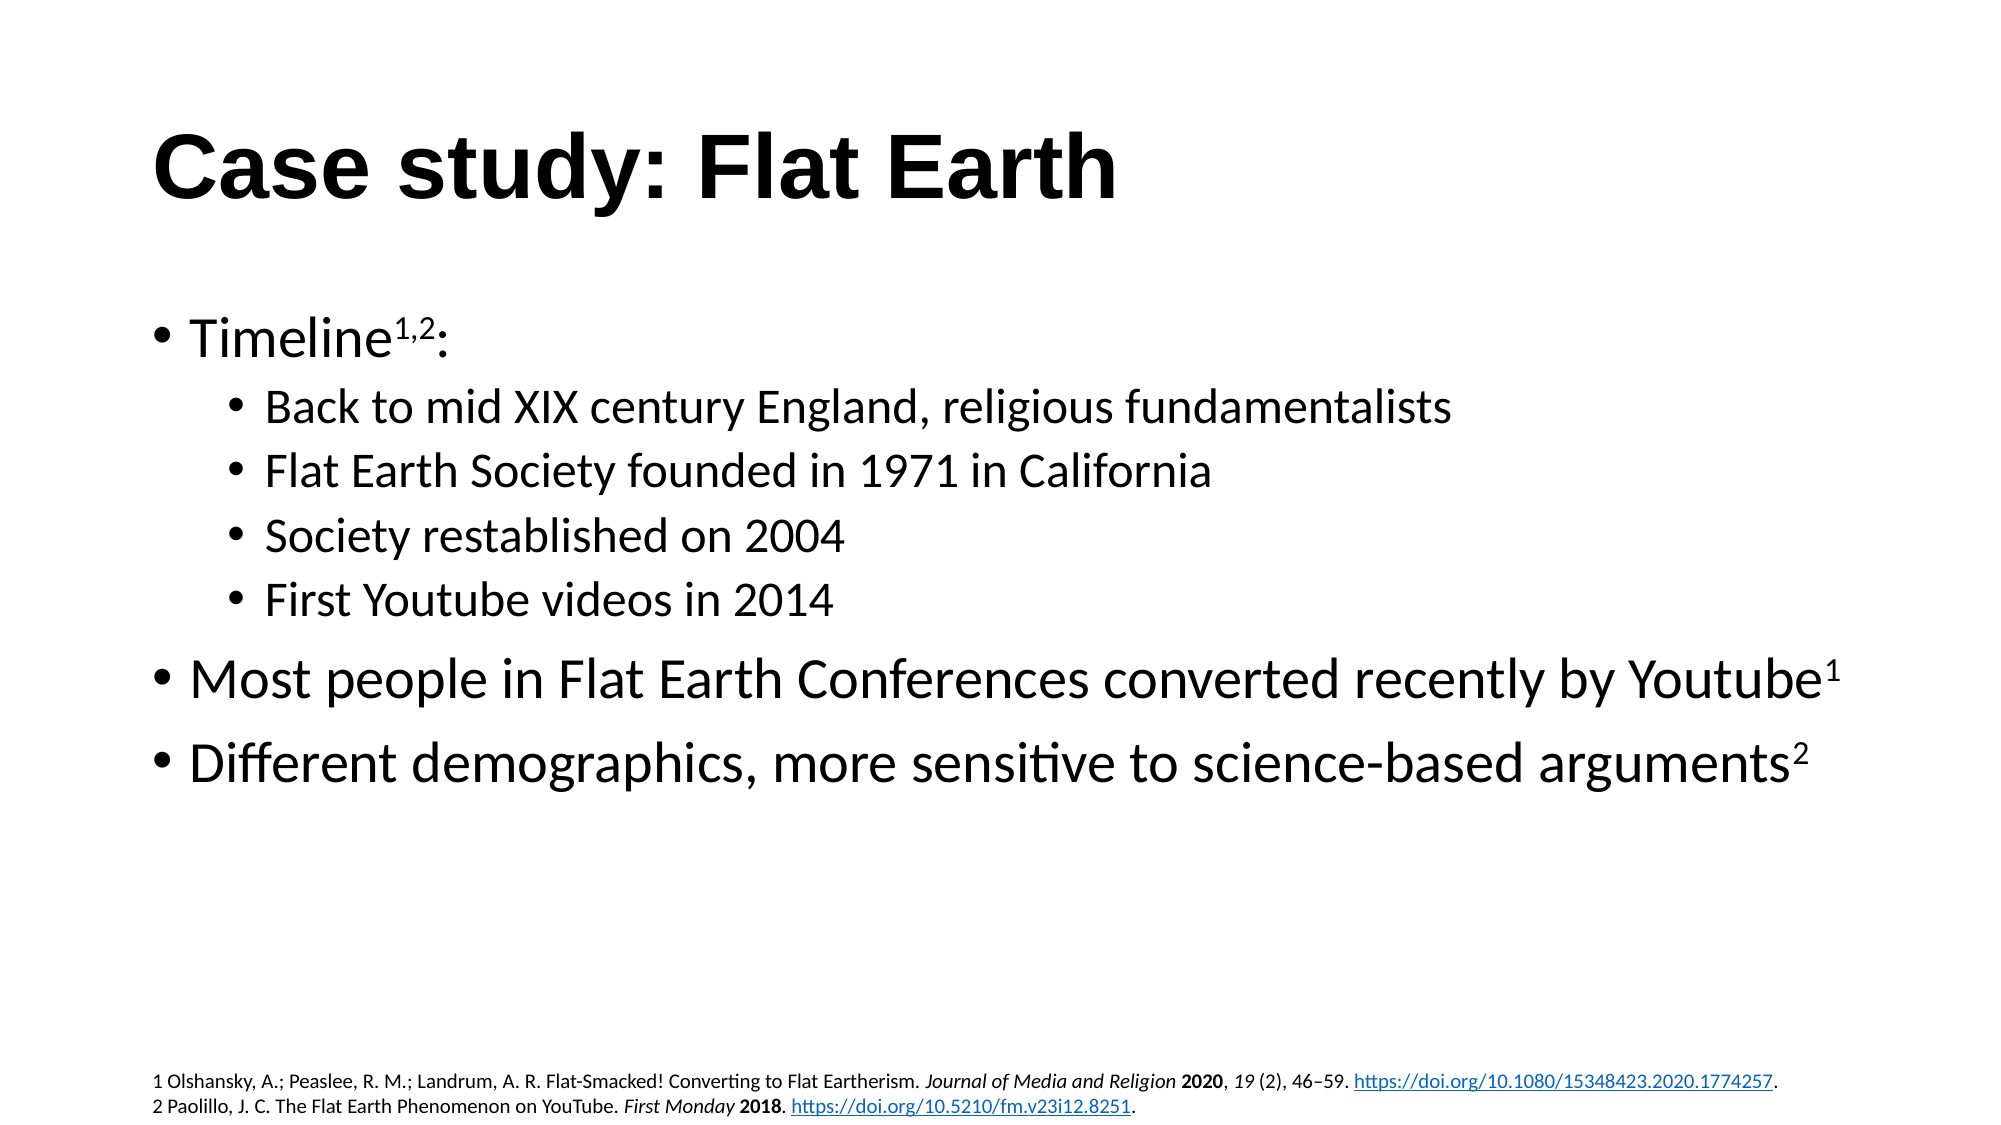

# Case study: Flat Earth
Timeline1,2:
Back to mid XIX century England, religious fundamentalists
Flat Earth Society founded in 1971 in California
Society restablished on 2004
First Youtube videos in 2014
Most people in Flat Earth Conferences converted recently by Youtube1
Different demographics, more sensitive to science-based arguments2

1 Olshansky, A.; Peaslee, R. M.; Landrum, A. R. Flat-Smacked! Converting to Flat Eartherism. Journal of Media and Religion 2020, 19 (2), 46–59. https://doi.org/10.1080/15348423.2020.1774257.
2 Paolillo, J. C. The Flat Earth Phenomenon on YouTube. First Monday 2018. https://doi.org/10.5210/fm.v23i12.8251.